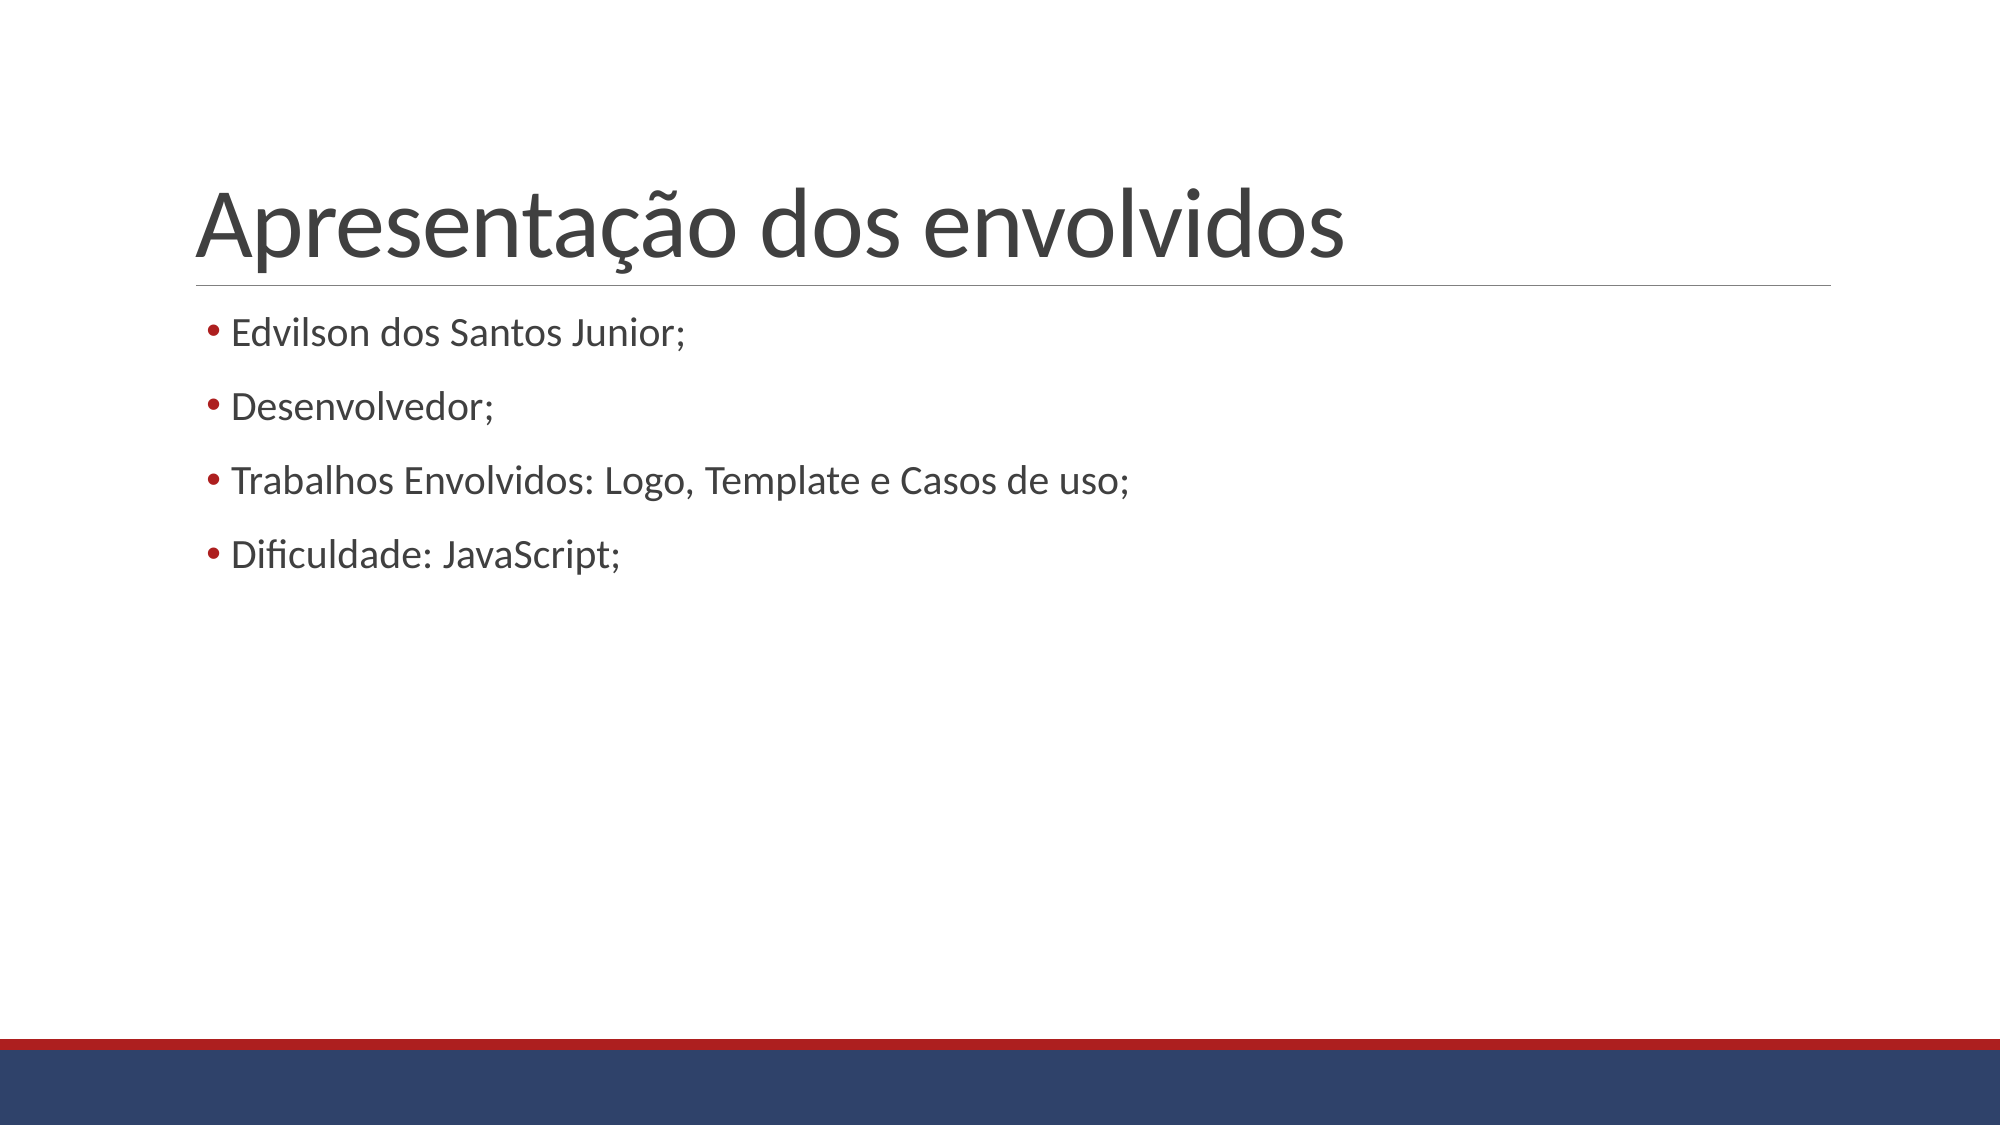

# Apresentação dos envolvidos
 Edvilson dos Santos Junior​;
 Desenvolvedor​;
​ Trabalhos Envolvidos: Logo, Template e Casos de uso;​
​ Dificuldade: JavaScript;